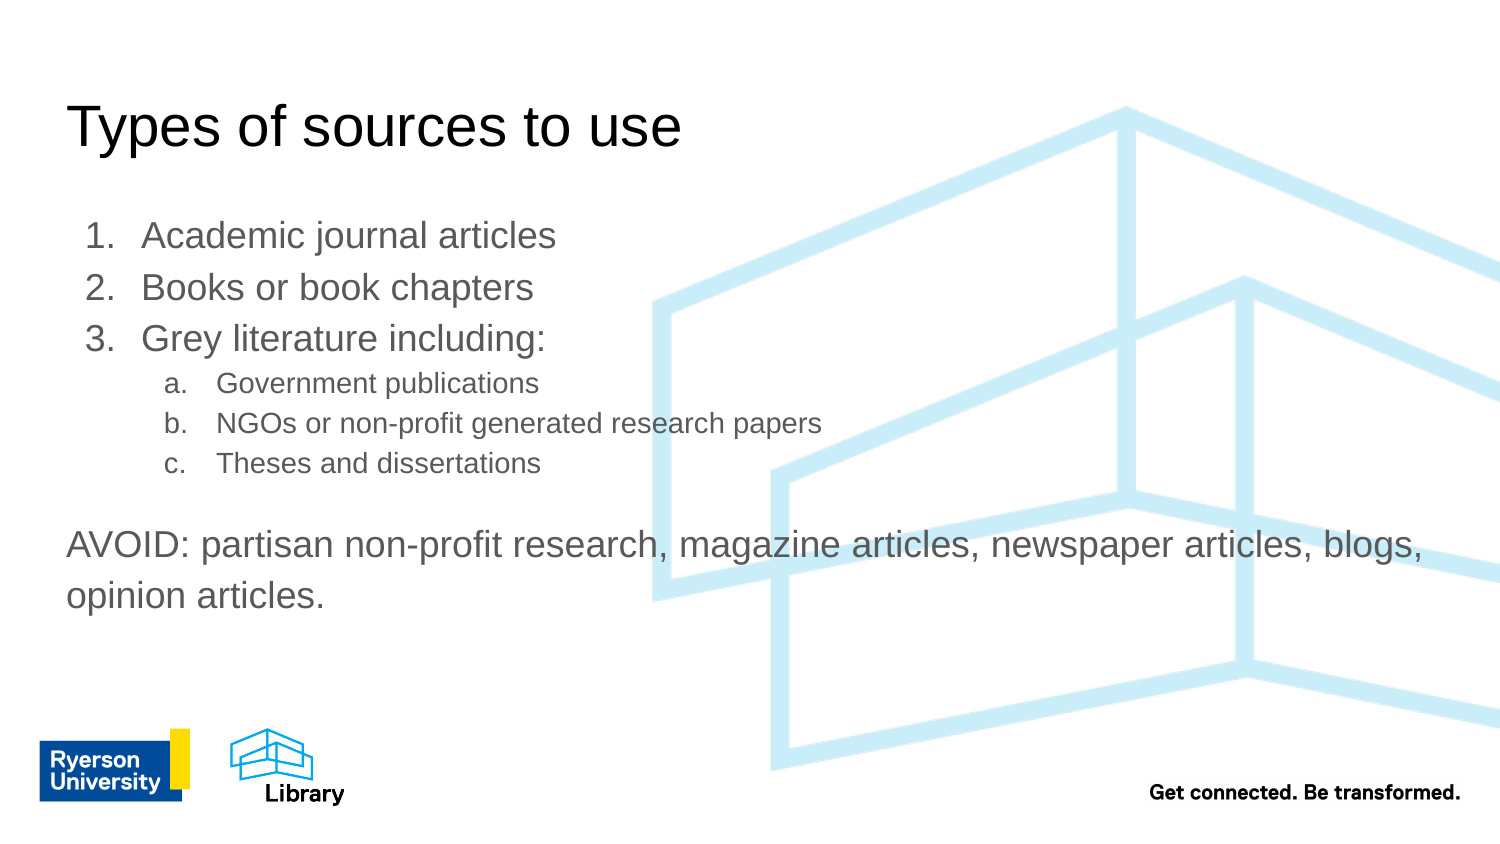

# Types of sources to use
Academic journal articles
Books or book chapters
Grey literature including:
Government publications
NGOs or non-profit generated research papers
Theses and dissertations
AVOID: partisan non-profit research, magazine articles, newspaper articles, blogs, opinion articles.